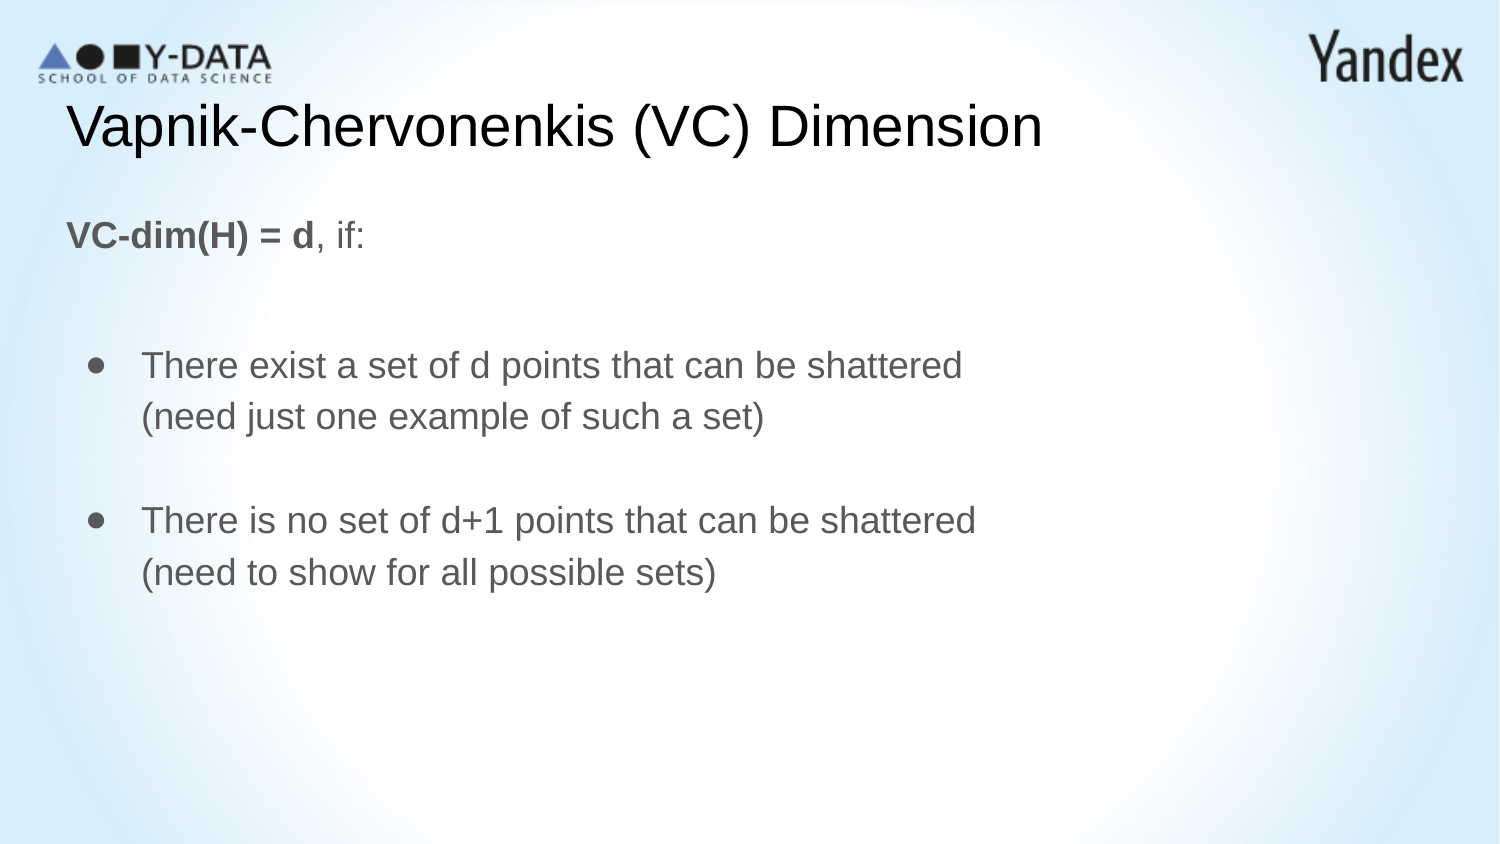

# Vapnik-Chervonenkis (VC) Dimension
VC-dim(H) = d, if:
There exist a set of d points that can be shattered
(need just one example of such a set)
There is no set of d+1 points that can be shattered
(need to show for all possible sets)